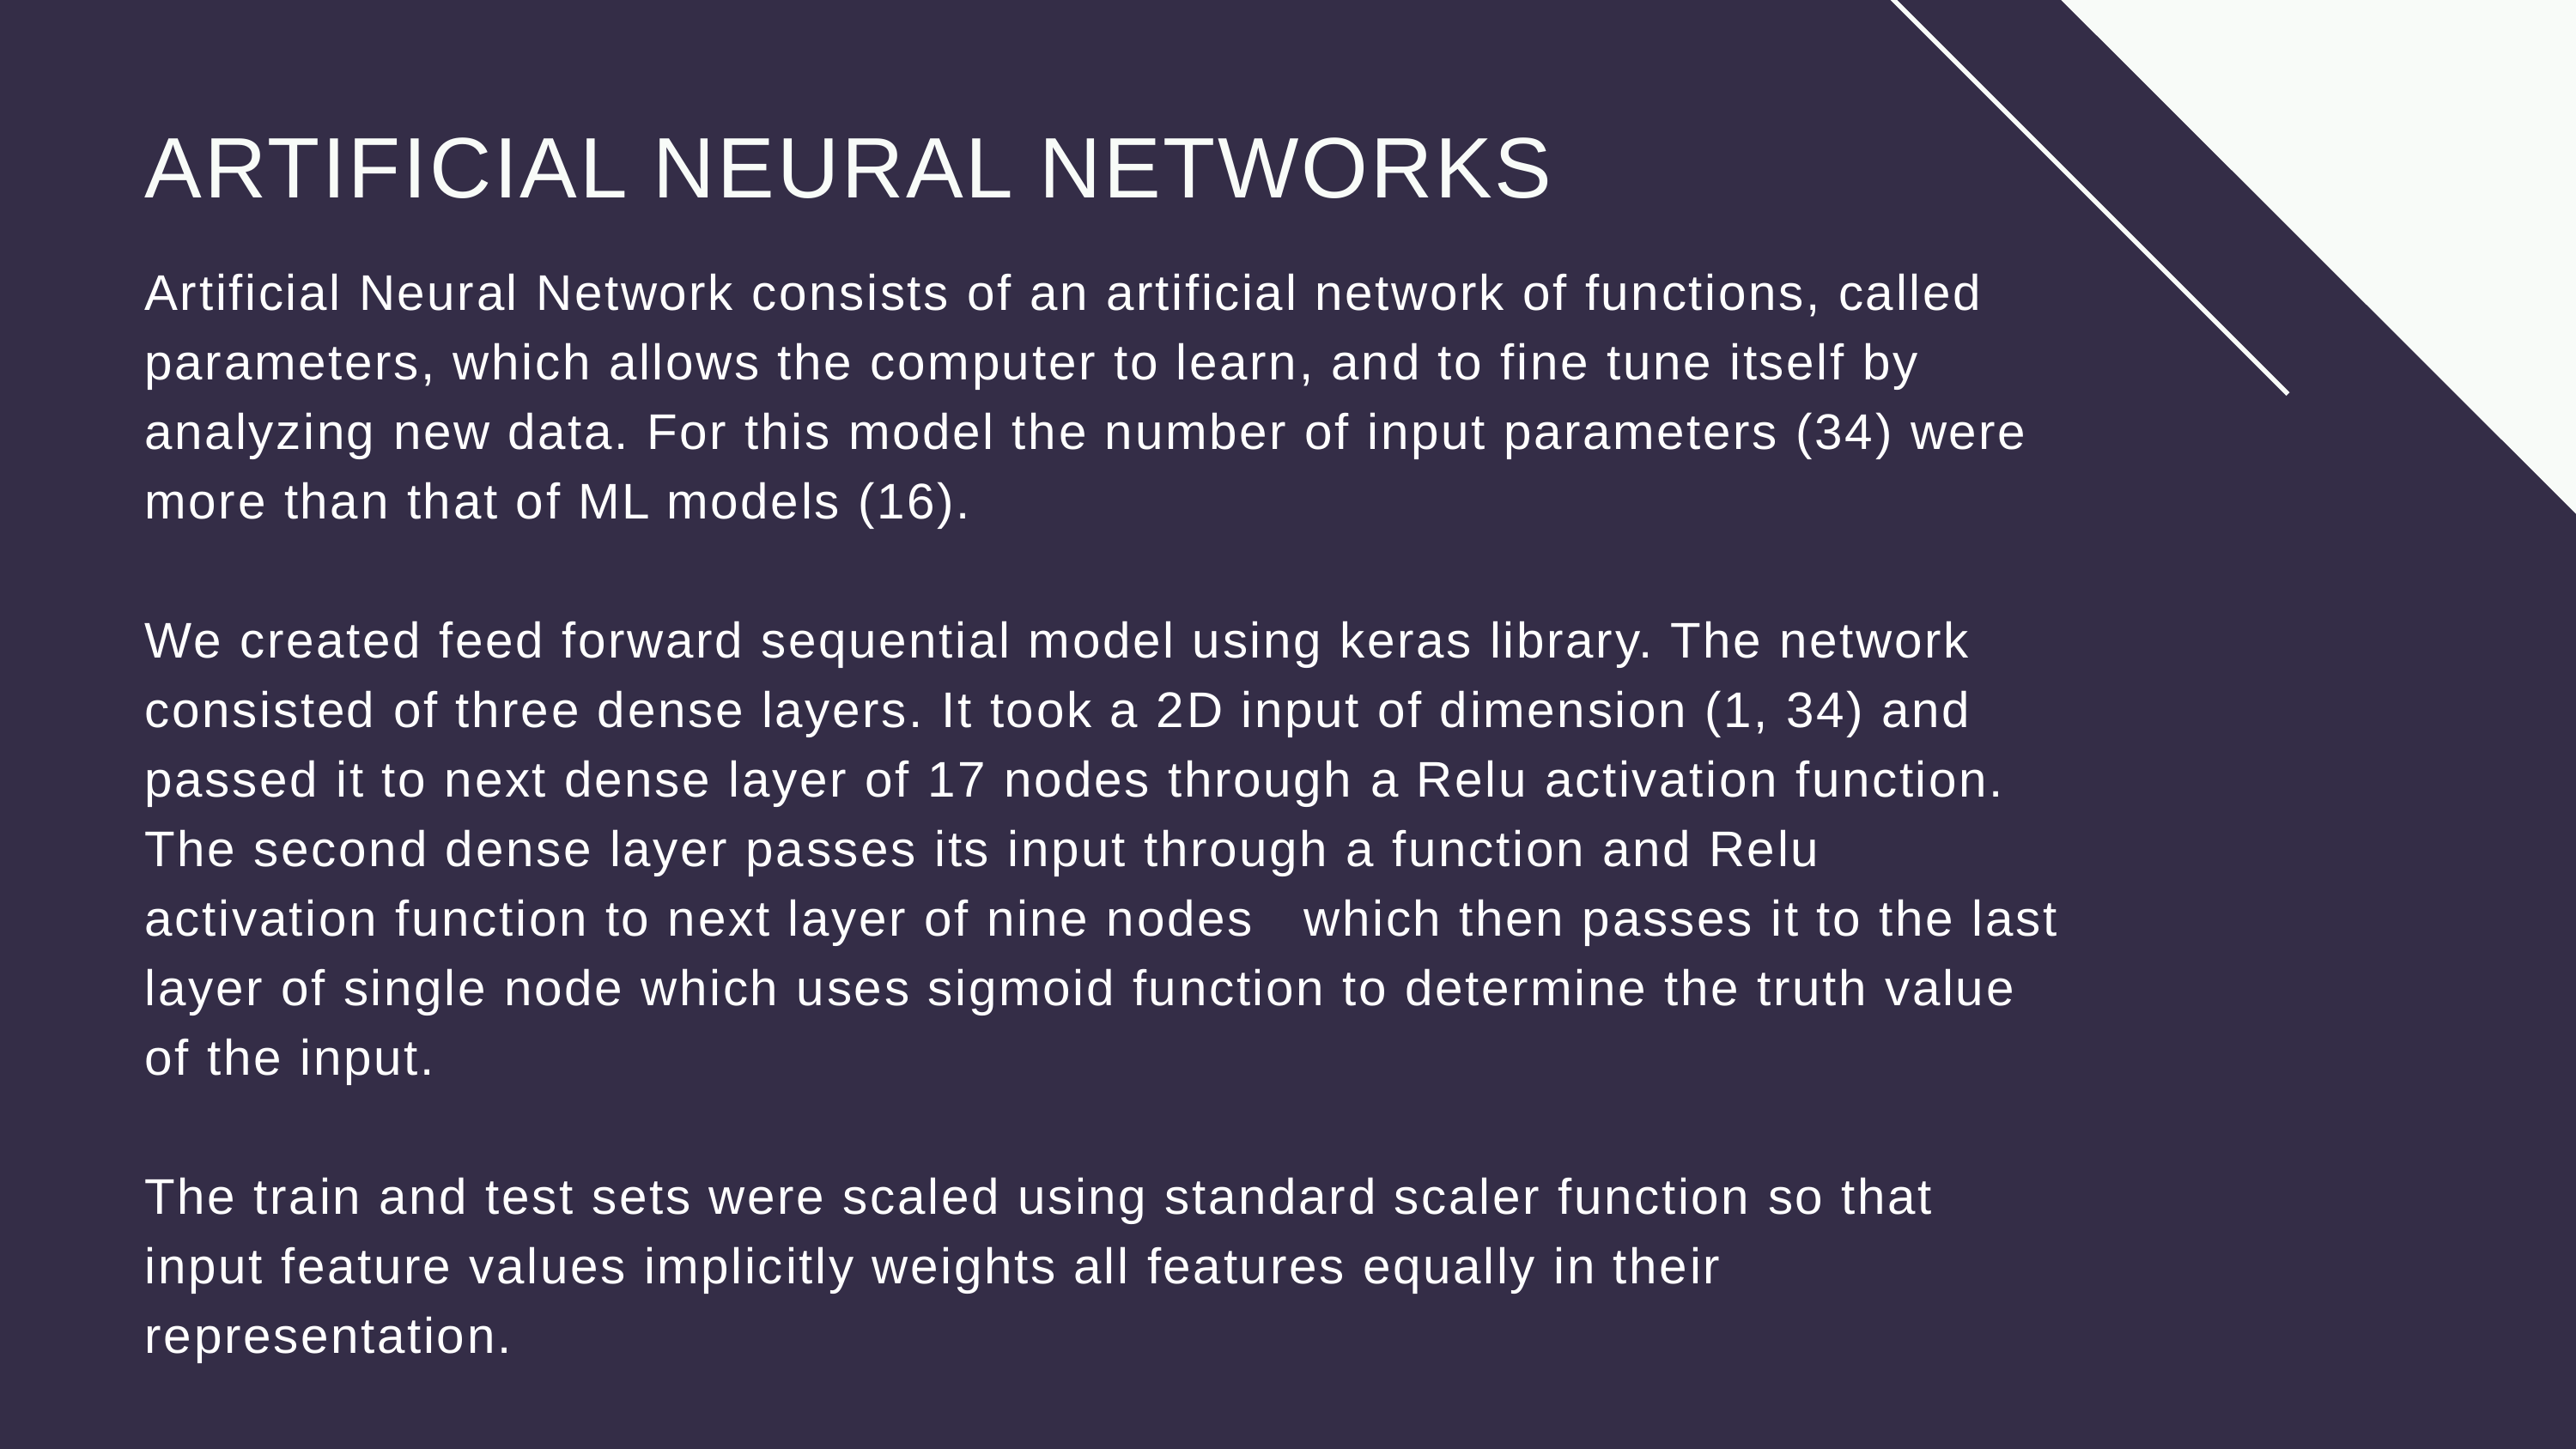

ARTIFICIAL NEURAL NETWORKS

Artificial Neural Network consists of an artificial network of functions, called parameters, which allows the computer to learn, and to fine tune itself by analyzing new data. For this model the number of input parameters (34) were more than that of ML models (16).

We created feed forward sequential model using keras library. The network consisted of three dense layers. It took a 2D input of dimension (1, 34) and passed it to next dense layer of 17 nodes through a Relu activation function. The second dense layer passes its input through a function and Relu activation function to next layer of nine nodes 	which then passes it to the last layer of single node which uses sigmoid function to determine the truth value of the input.

The train and test sets were scaled using standard scaler function so that input feature values implicitly weights all features equally in their representation.